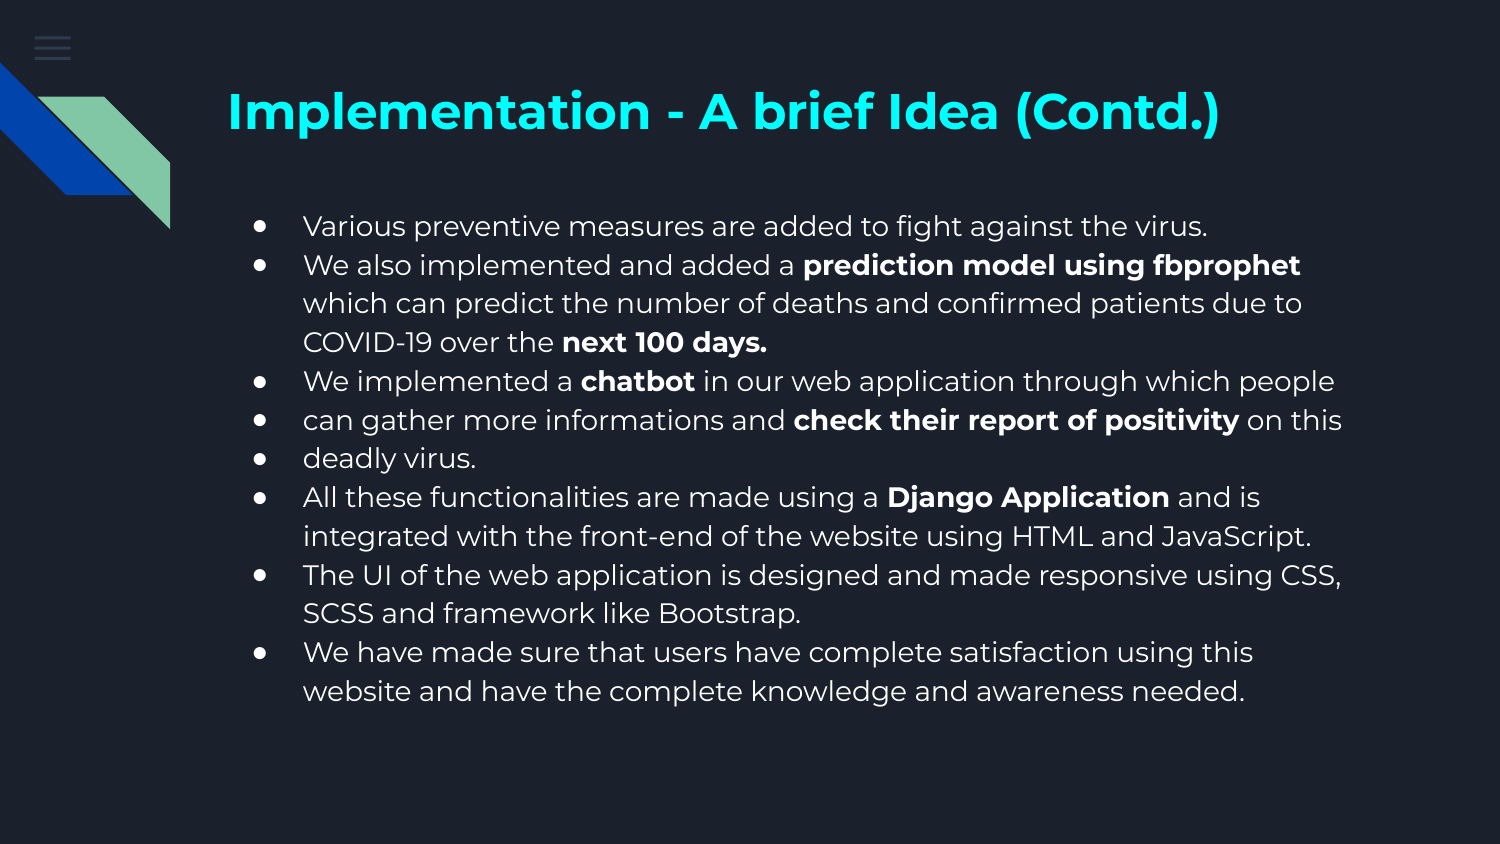

# Implementation - A brief Idea (Contd.)
Various preventive measures are added to fight against the virus.
We also implemented and added a prediction model using fbprophet which can predict the number of deaths and confirmed patients due to COVID-19 over the next 100 days.
We implemented a chatbot in our web application through which people
can gather more informations and check their report of positivity on this
deadly virus.
All these functionalities are made using a Django Application and is integrated with the front-end of the website using HTML and JavaScript.
The UI of the web application is designed and made responsive using CSS, SCSS and framework like Bootstrap.
We have made sure that users have complete satisfaction using this website and have the complete knowledge and awareness needed.